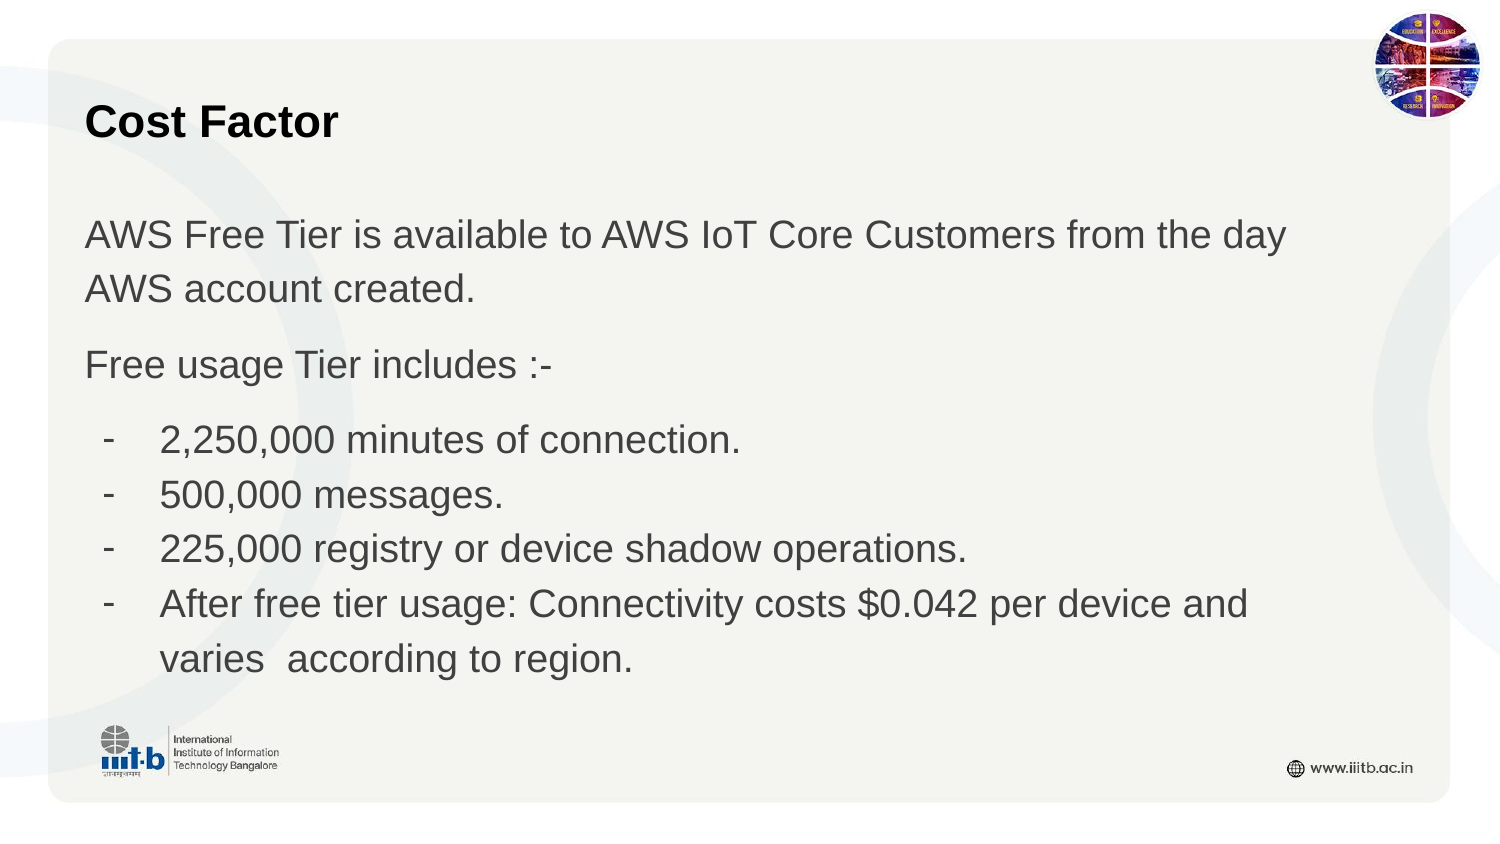

Cost Factor
AWS Free Tier is available to AWS IoT Core Customers from the day AWS account created.
Free usage Tier includes :-
2,250,000 minutes of connection.
500,000 messages.
225,000 registry or device shadow operations.
After free tier usage: Connectivity costs $0.042 per device and varies  according to region.